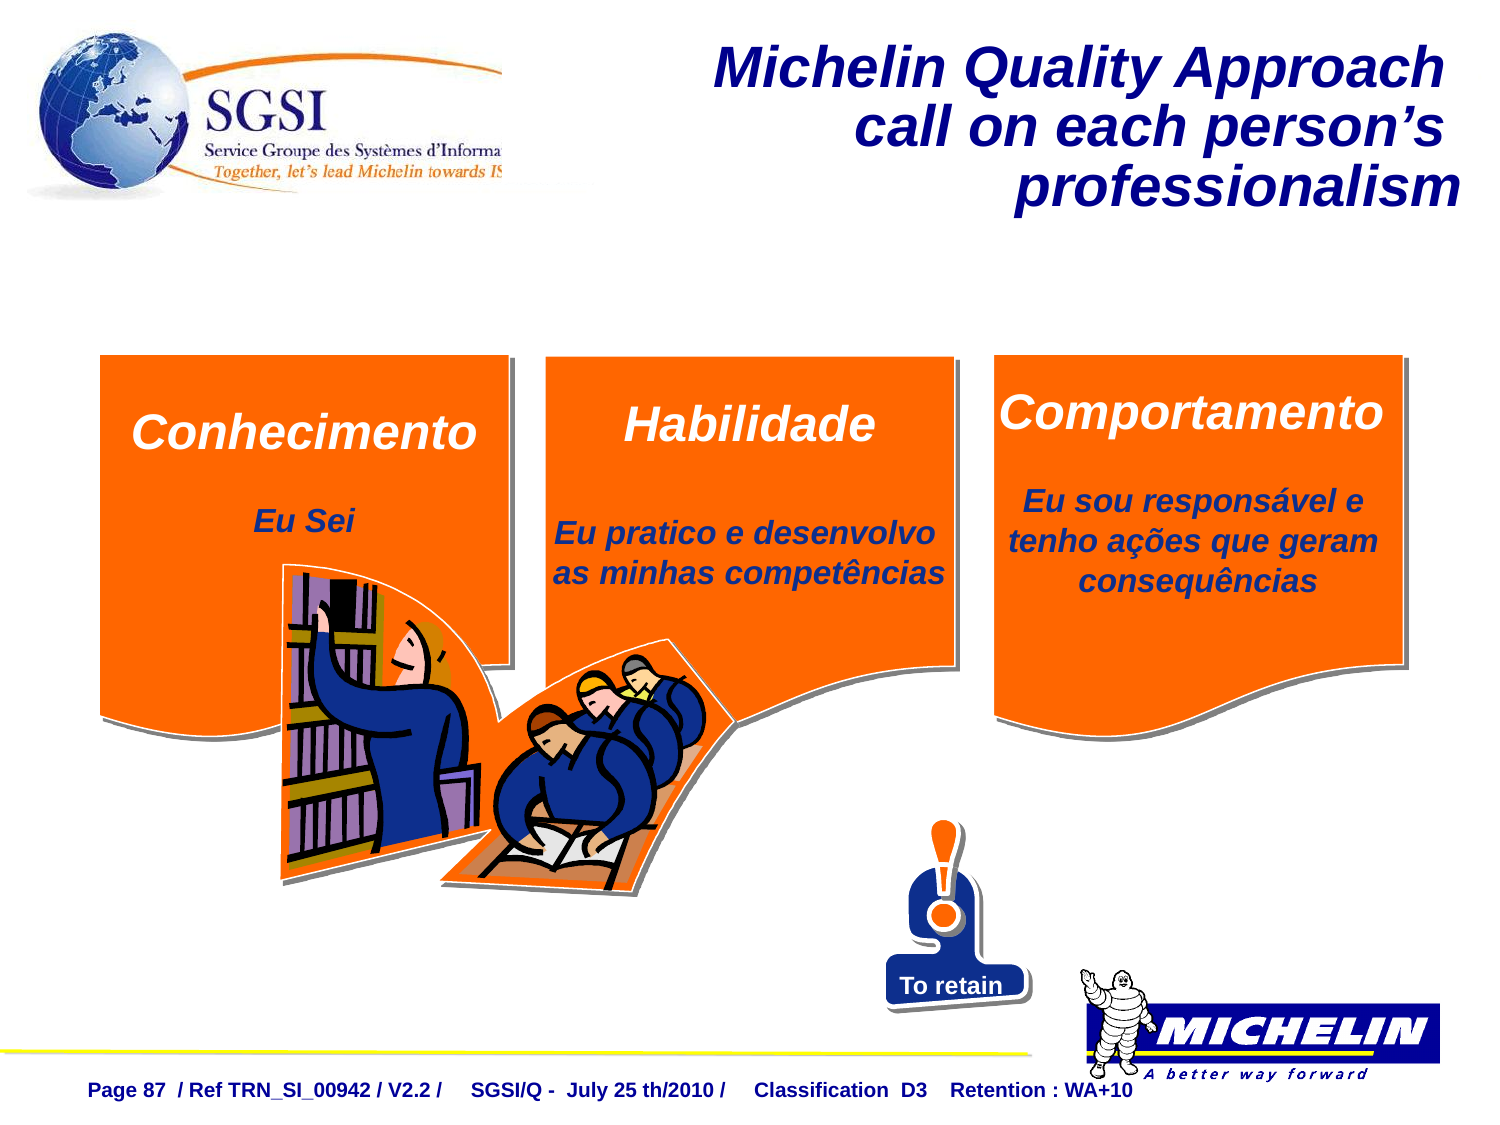

Michelin Quality Approach
call on each person’s
professionalism

Conhecimento
Eu Sei

Comportamento

Eu sou responsável e
tenho ações que geram
consequências

Habilidade
Eu pratico e desenvolvo
as minhas competências

To retain
Page 87  / Ref TRN_SI_00942 / V2.2 /     SGSI/Q -  July 25 th/2010 /     Classification  D3    Retention : WA+10